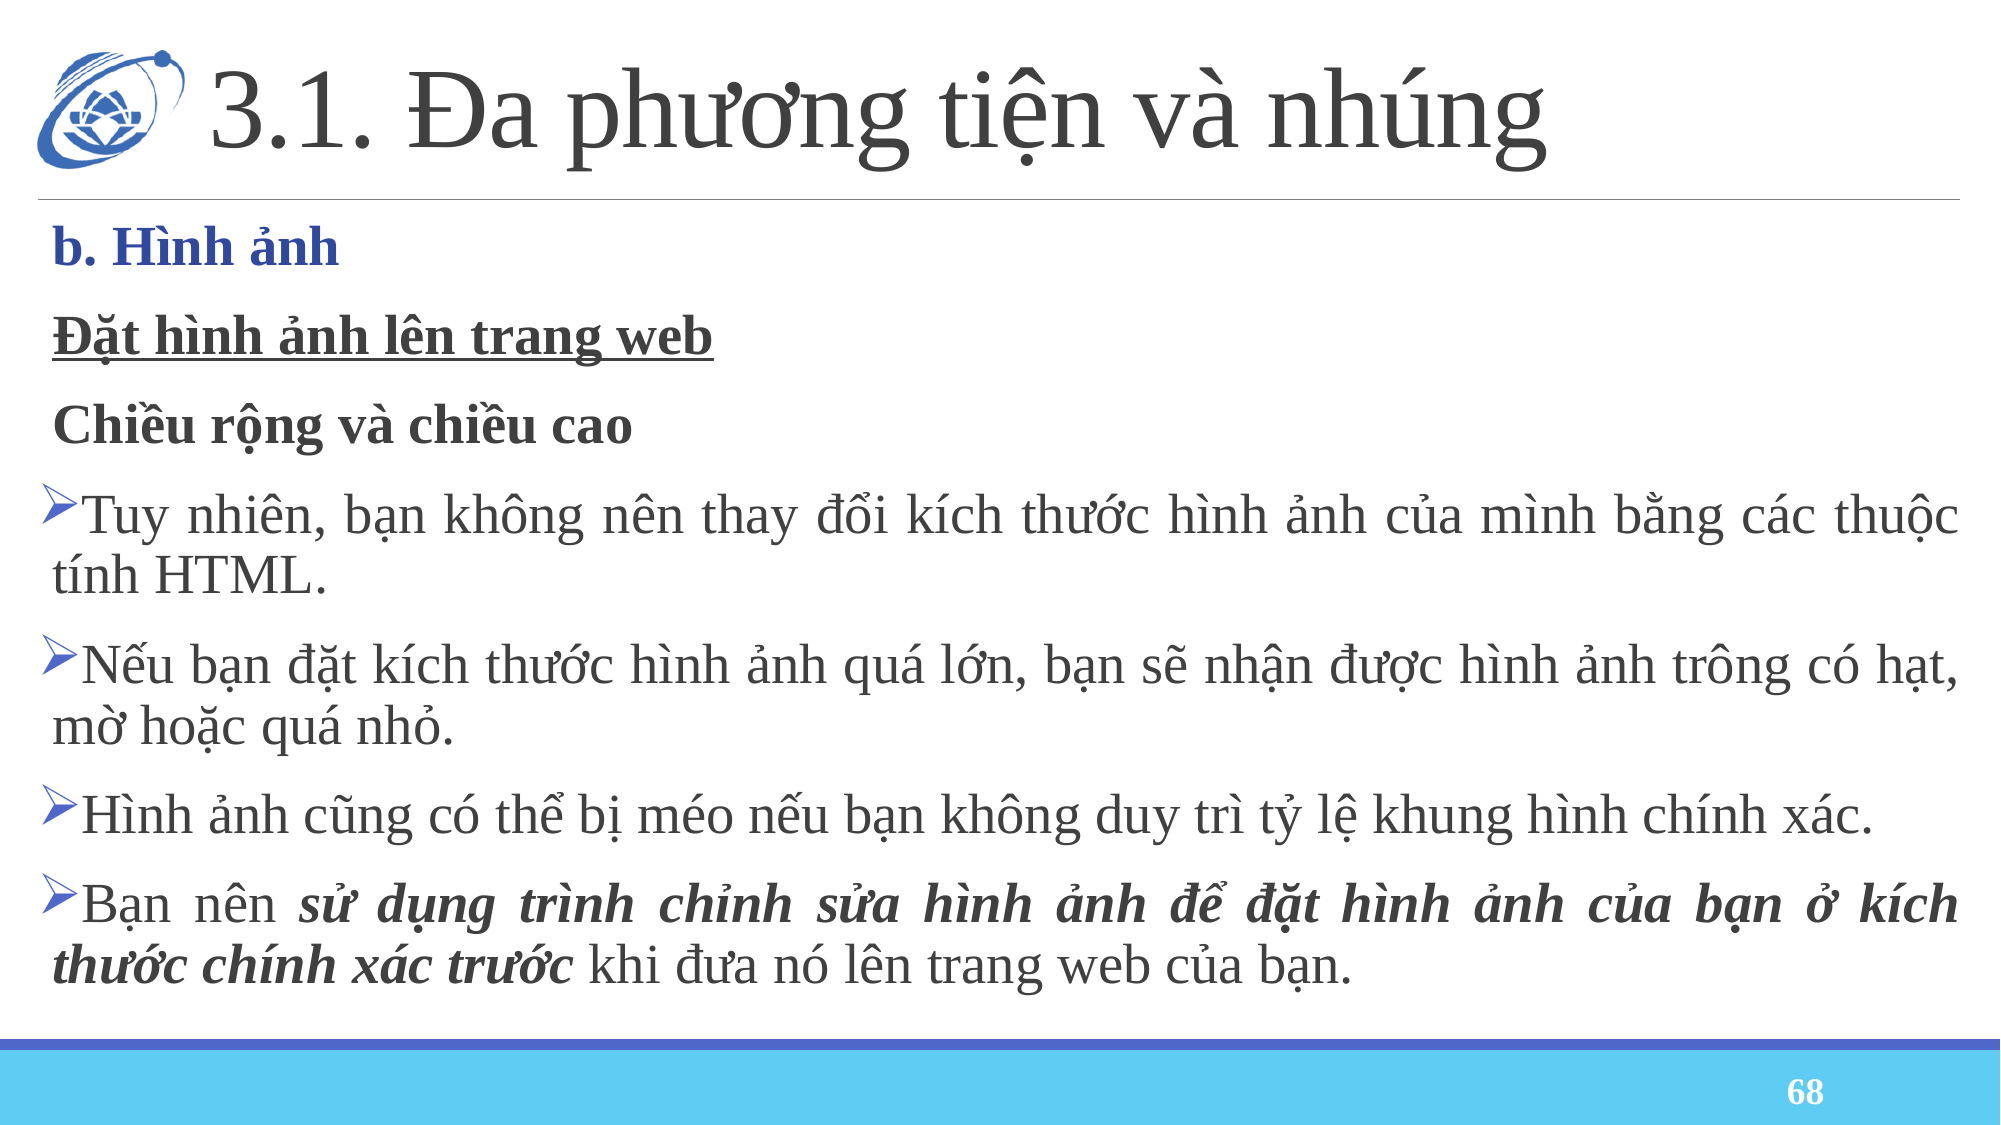

# 3.1. Đa phương tiện và nhúng
b. Hình ảnh
Đặt hình ảnh lên trang web
Chiều rộng và chiều cao
Tuy nhiên, bạn không nên thay đổi kích thước hình ảnh của mình bằng các thuộc tính HTML.
Nếu bạn đặt kích thước hình ảnh quá lớn, bạn sẽ nhận được hình ảnh trông có hạt, mờ hoặc quá nhỏ.
Hình ảnh cũng có thể bị méo nếu bạn không duy trì tỷ lệ khung hình chính xác.
Bạn nên sử dụng trình chỉnh sửa hình ảnh để đặt hình ảnh của bạn ở kích thước chính xác trước khi đưa nó lên trang web của bạn.
68